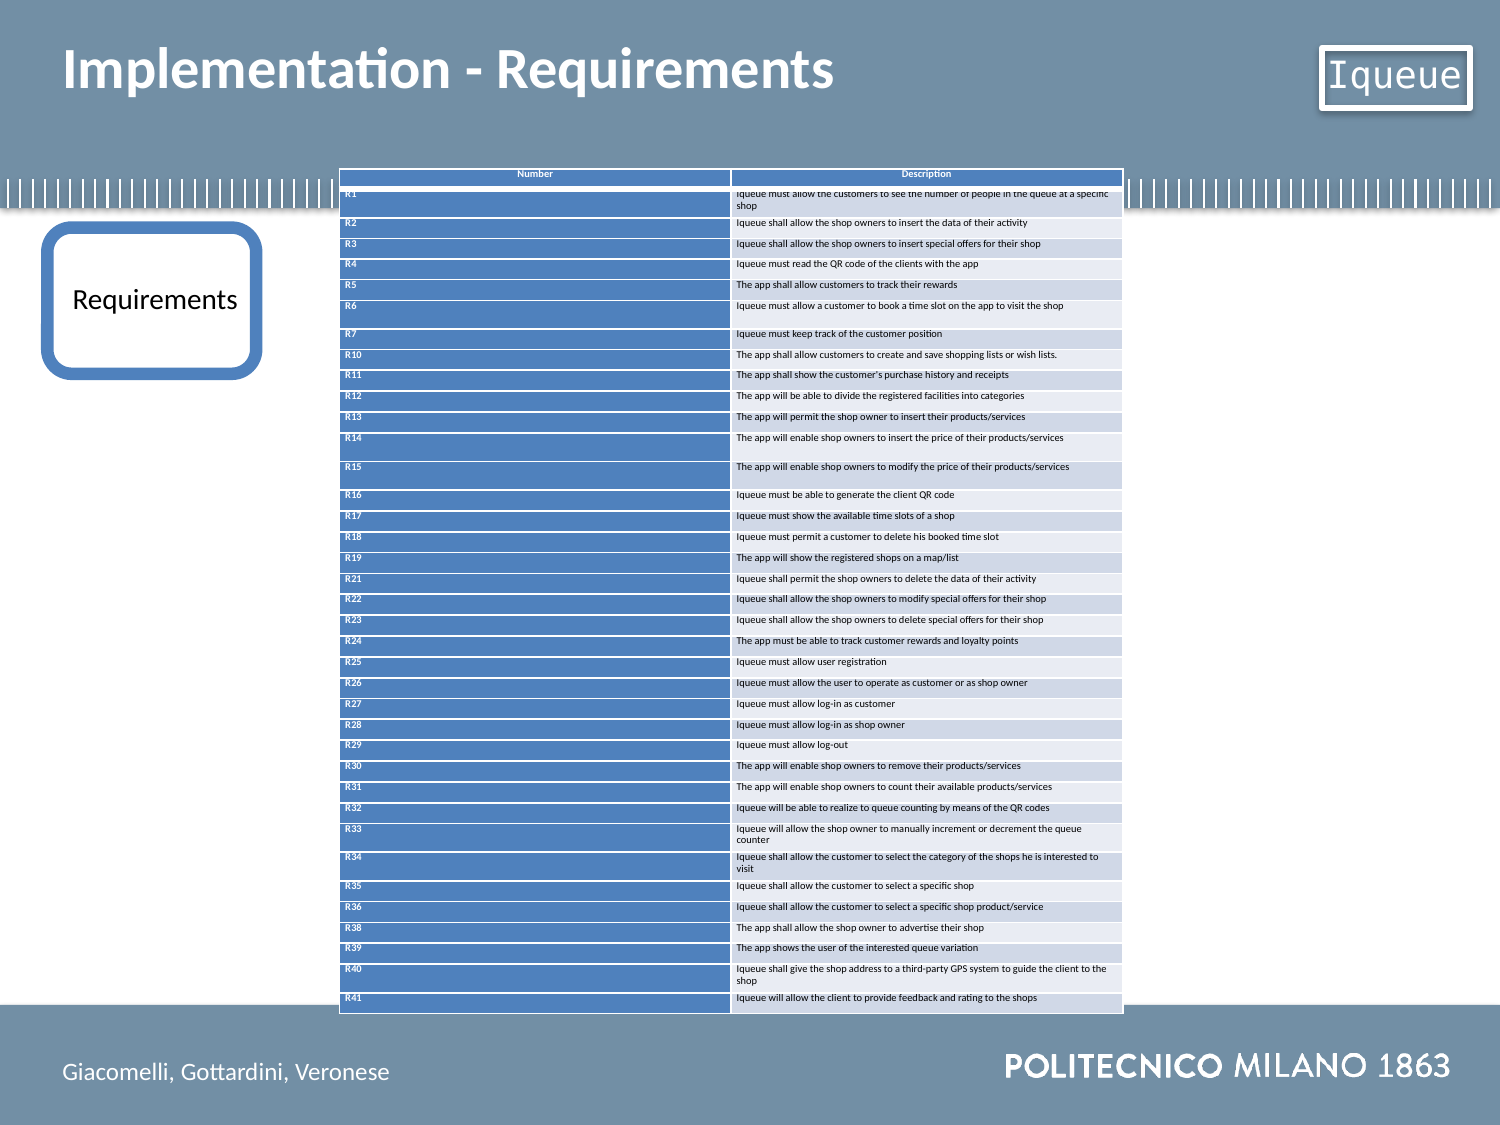

# Implementation - Requirements
𝙸𝚚𝚞𝚎𝚞𝚎

| Number | Description |
| --- | --- |
| R1 | Iqueue must allow the customers to see the number of people in the queue at a specific shop |
| R2 | Iqueue shall allow the shop owners to insert the data of their activity |
| R3 | Iqueue shall allow the shop owners to insert special offers for their shop |
| R4 | Iqueue must read the QR code of the clients with the app |
| R5 | The app shall allow customers to track their rewards |
| R6 | Iqueue must allow a customer to book a time slot on the app to visit the shop |
| R7 | Iqueue must keep track of the customer position |
| R10 | The app shall allow customers to create and save shopping lists or wish lists. |
| R11 | The app shall show the customer's purchase history and receipts |
| R12 | The app will be able to divide the registered facilities into categories |
| R13 | The app will permit the shop owner to insert their products/services |
| R14 | The app will enable shop owners to insert the price of their products/services |
| R15 | The app will enable shop owners to modify the price of their products/services |
| R16 | Iqueue must be able to generate the client QR code |
| R17 | Iqueue must show the available time slots of a shop |
| R18 | Iqueue must permit a customer to delete his booked time slot |
| R19 | The app will show the registered shops on a map/list |
| R21 | Iqueue shall permit the shop owners to delete the data of their activity |
| R22 | Iqueue shall allow the shop owners to modify special offers for their shop |
| R23 | Iqueue shall allow the shop owners to delete special offers for their shop |
| R24 | The app must be able to track customer rewards and loyalty points |
| R25 | Iqueue must allow user registration |
| R26 | Iqueue must allow the user to operate as customer or as shop owner |
| R27 | Iqueue must allow log-in as customer |
| R28 | Iqueue must allow log-in as shop owner |
| R29 | Iqueue must allow log-out |
| R30 | The app will enable shop owners to remove their products/services |
| R31 | The app will enable shop owners to count their available products/services |
| R32 | Iqueue will be able to realize to queue counting by means of the QR codes |
| R33 | Iqueue will allow the shop owner to manually increment or decrement the queue counter |
| R34 | Iqueue shall allow the customer to select the category of the shops he is interested to visit |
| R35 | Iqueue shall allow the customer to select a specific shop |
| R36 | Iqueue shall allow the customer to select a specific shop product/service |
| R38 | The app shall allow the shop owner to advertise their shop |
| R39 | The app shows the user of the interested queue variation |
| R40 | Iqueue shall give the shop address to a third-party GPS system to guide the client to the shop |
| R41 | Iqueue will allow the client to provide feedback and rating to the shops |
Requirements
Giacomelli, Gottardini, Veronese